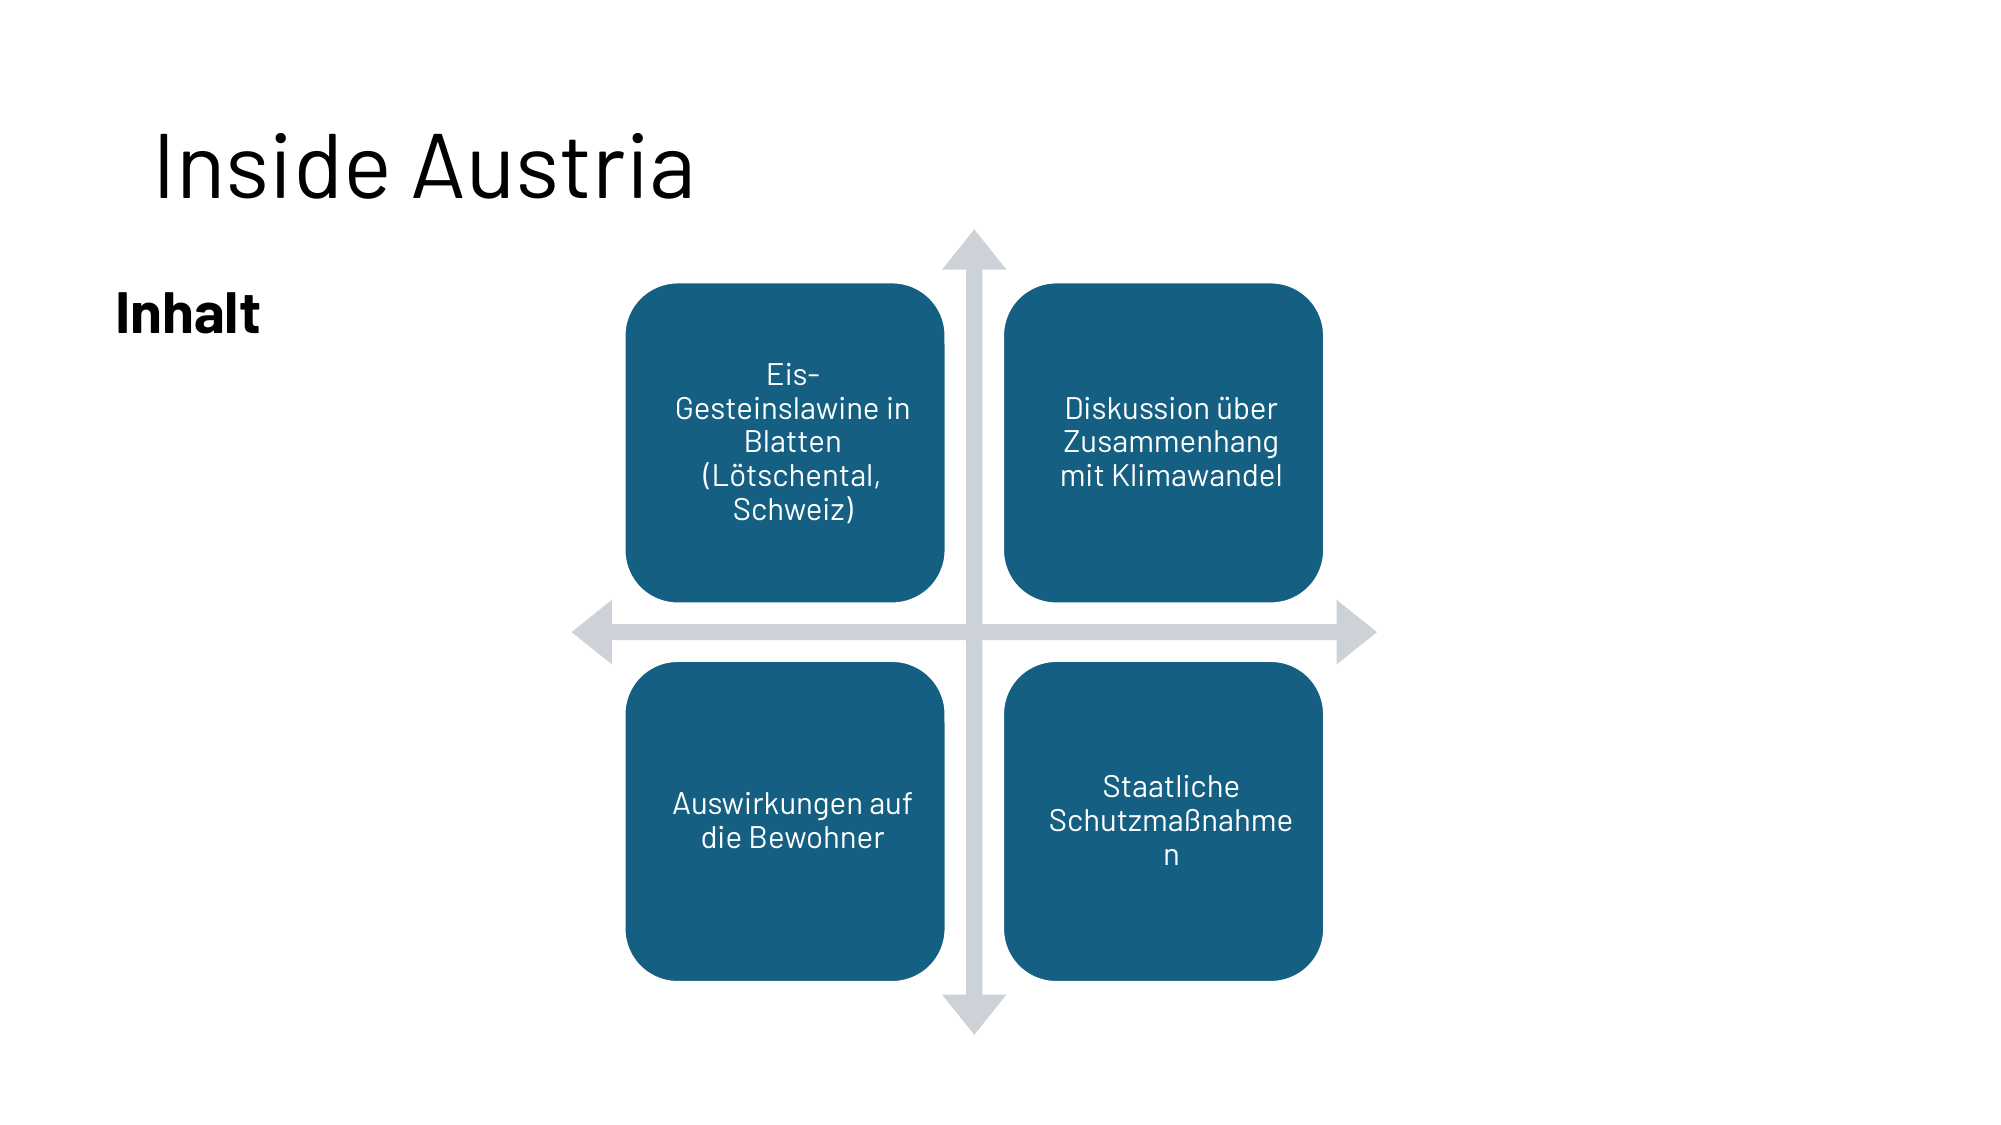

# Inside Austria
Eis-Gesteinslawine in Blatten (Lötschental, Schweiz)
Diskussion über Zusammenhang mit Klimawandel
Auswirkungen auf die Bewohner
Staatliche Schutzmaßnahmen
Inhalt